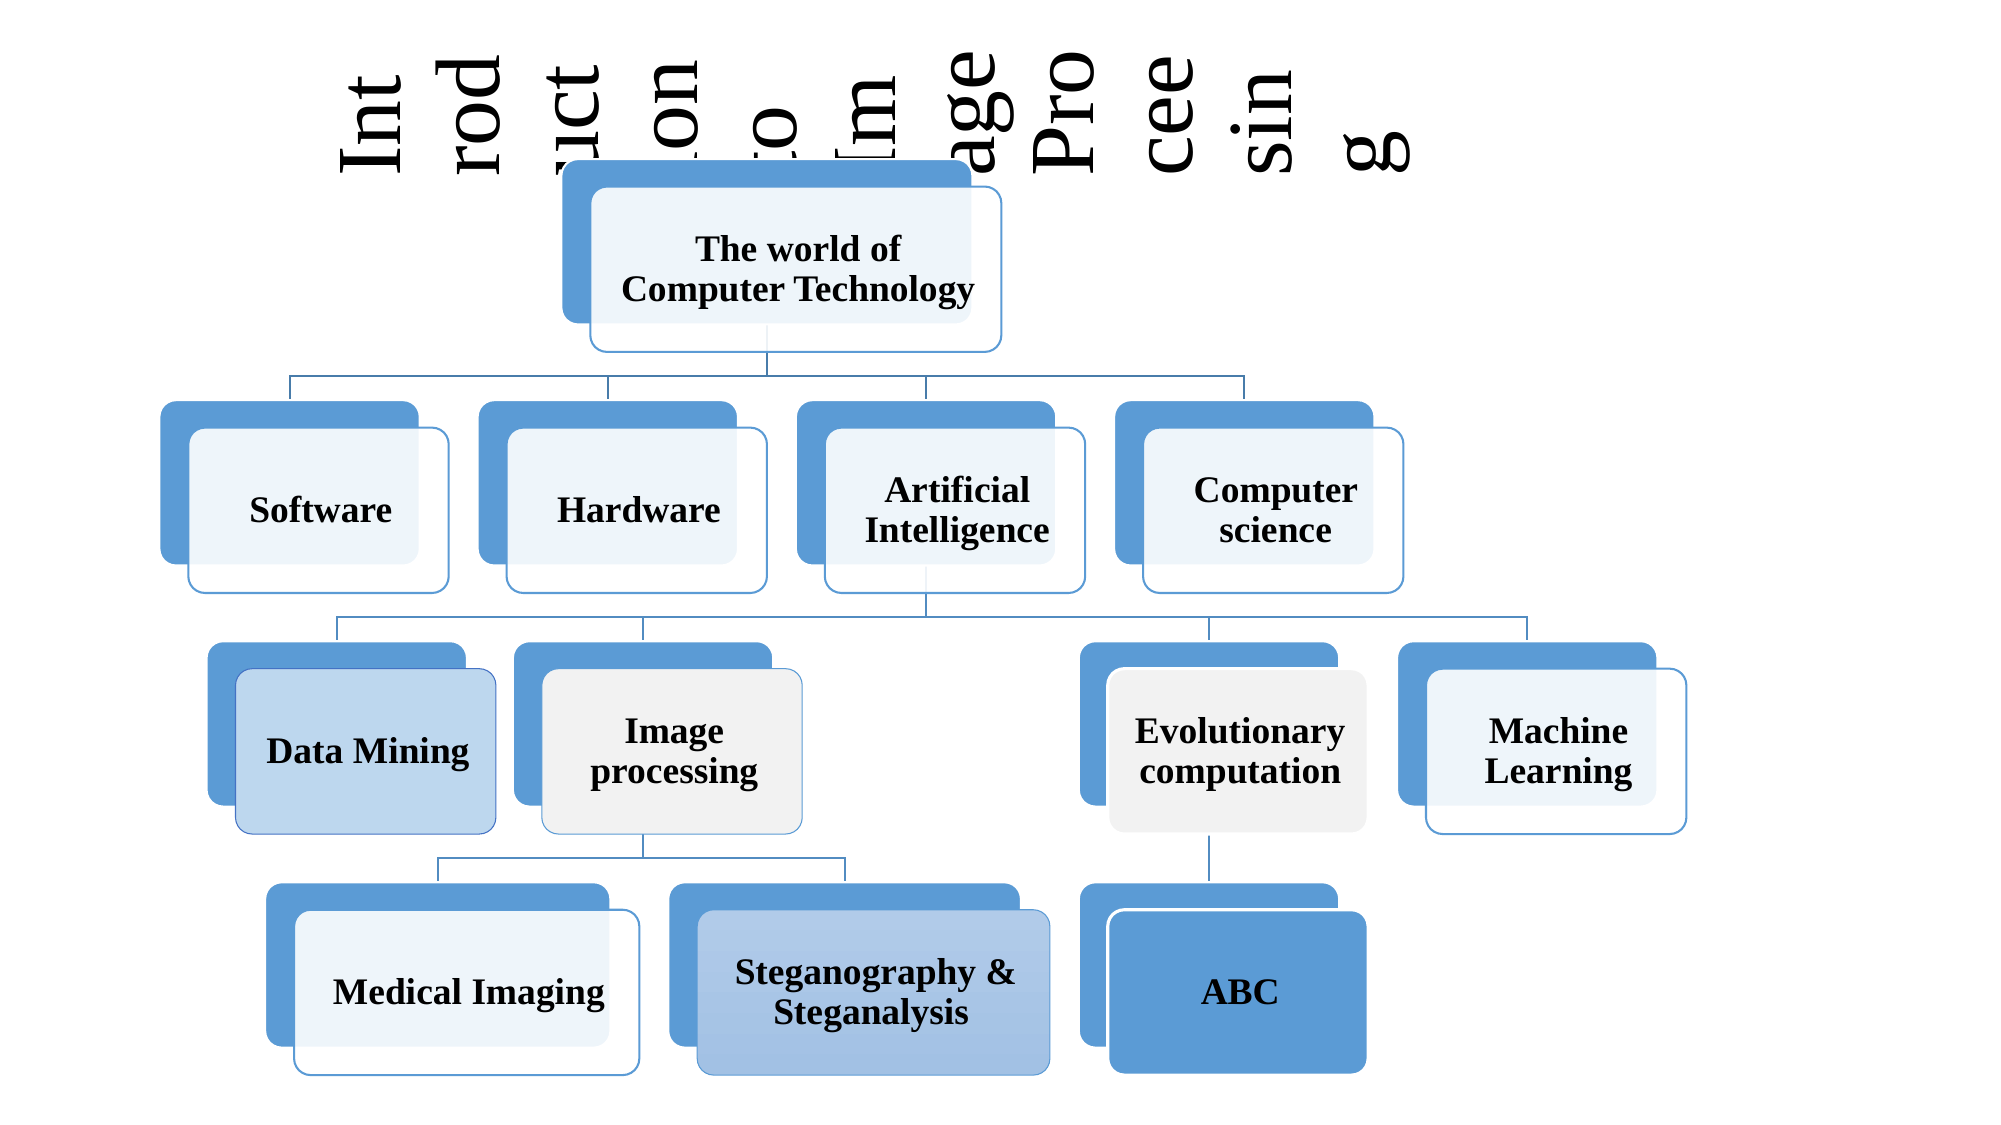

# Introduction to Image Proceesing
The world of Computer Technology
Software
Hardware
Artificial Intelligence
Data Mining
Image processing
Medical Imaging
Steganography & Steganalysis
Evolutionary computation
ABC
Machine Learning
Computer science